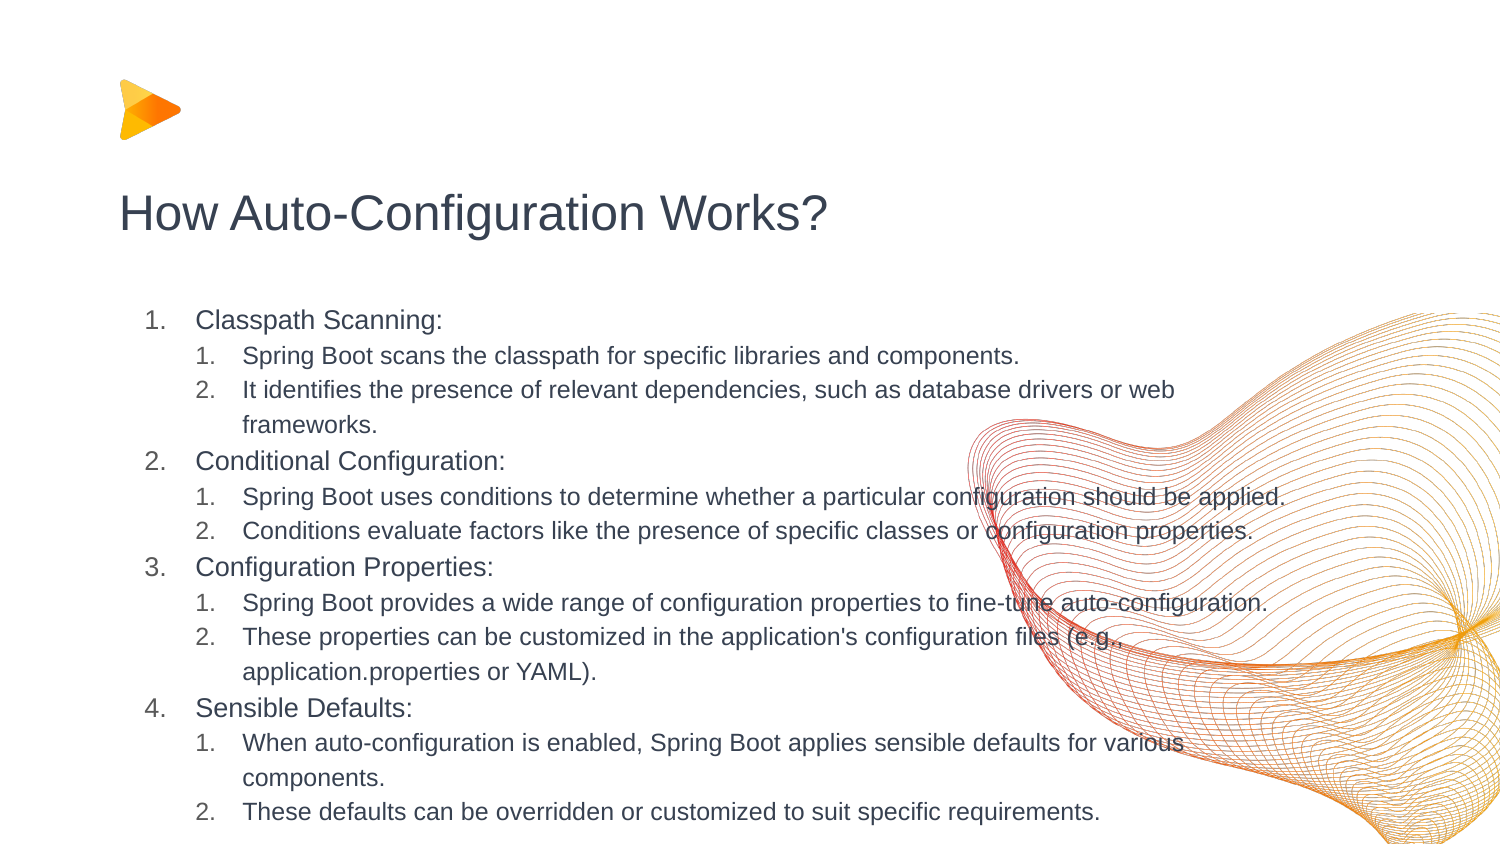

# How Auto-Configuration Works?
Classpath Scanning:
Spring Boot scans the classpath for specific libraries and components.
It identifies the presence of relevant dependencies, such as database drivers or web frameworks.
Conditional Configuration:
Spring Boot uses conditions to determine whether a particular configuration should be applied.
Conditions evaluate factors like the presence of specific classes or configuration properties.
Configuration Properties:
Spring Boot provides a wide range of configuration properties to fine-tune auto-configuration.
These properties can be customized in the application's configuration files (e.g., application.properties or YAML).
Sensible Defaults:
When auto-configuration is enabled, Spring Boot applies sensible defaults for various components.
These defaults can be overridden or customized to suit specific requirements.